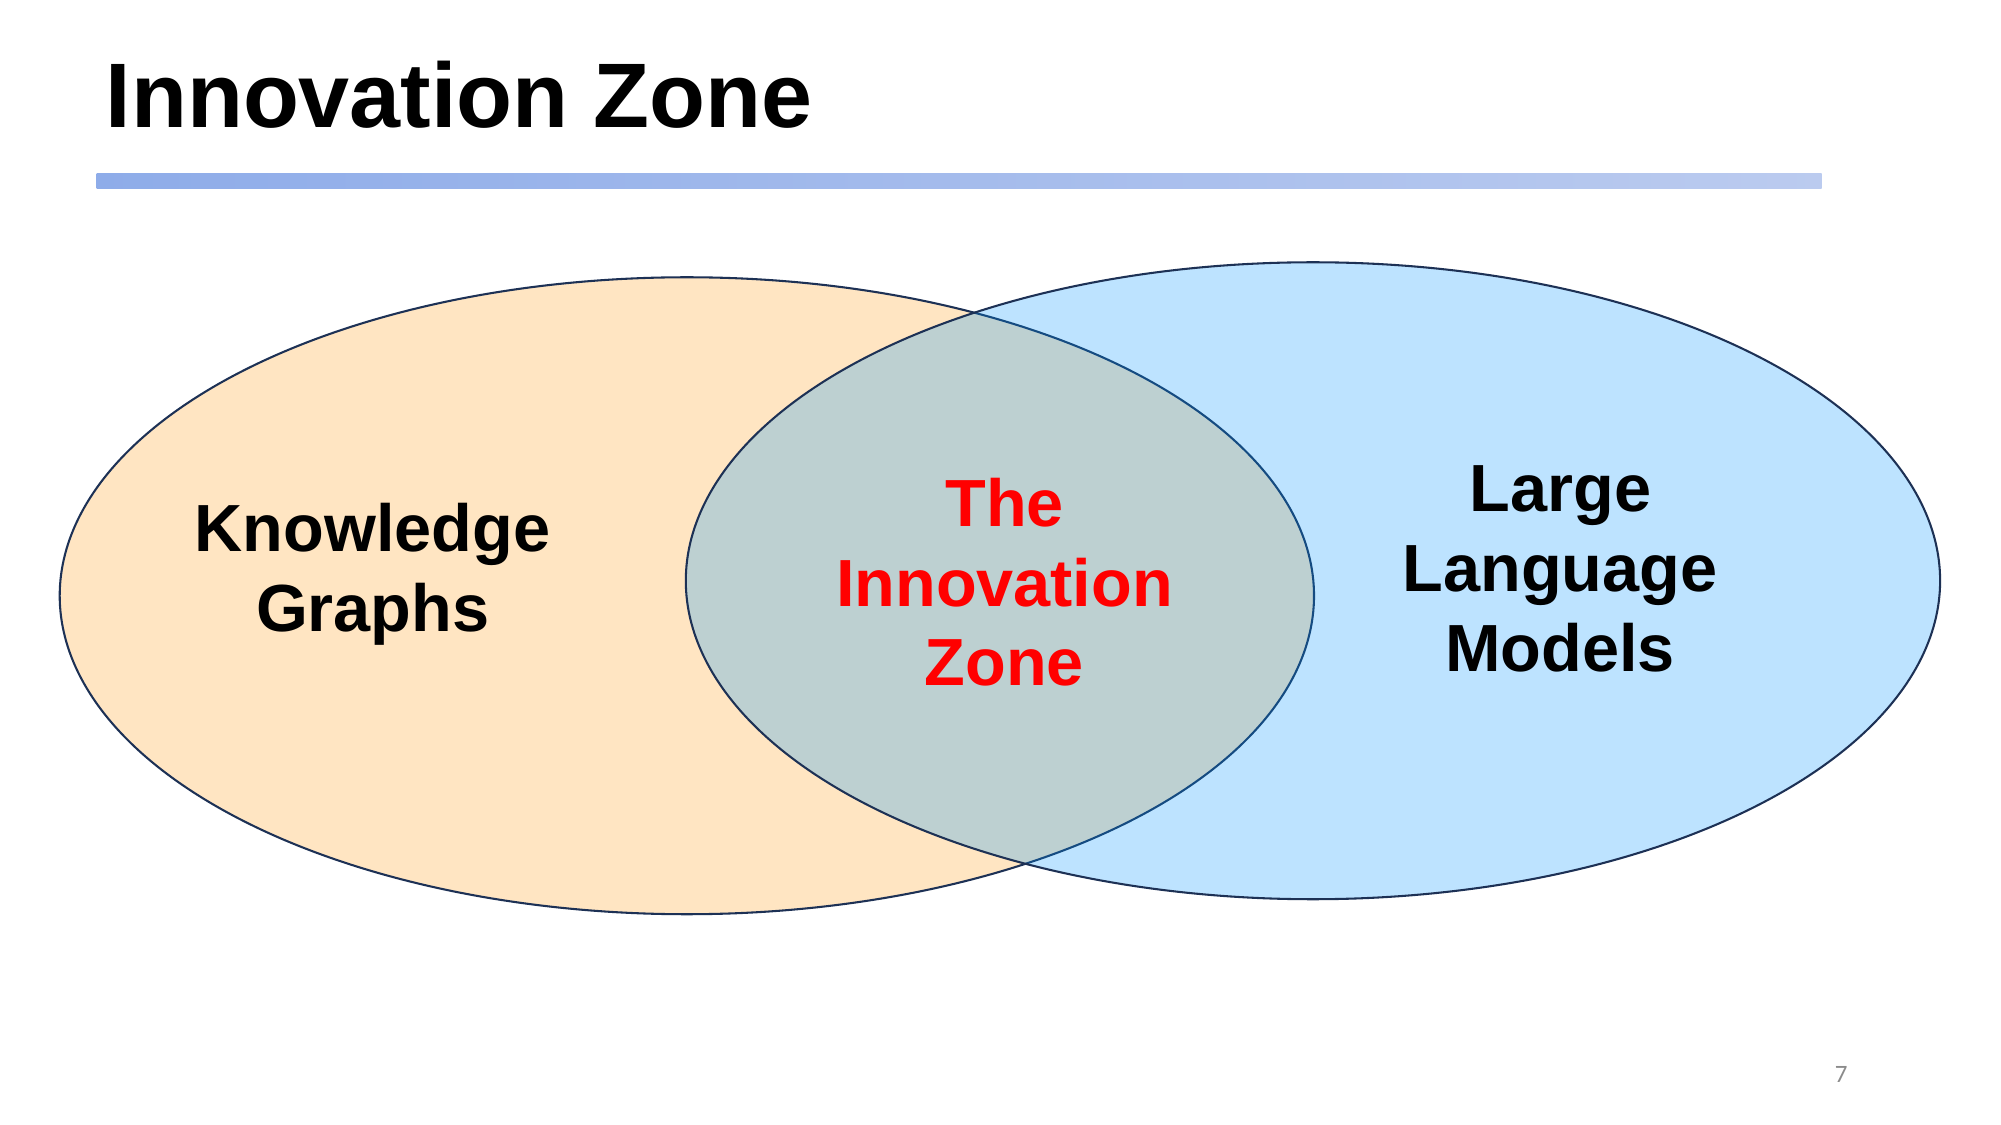

# Innovation Zone

Large
Language
Models
The
Innovation
Zone
Knowledge
Graphs
7